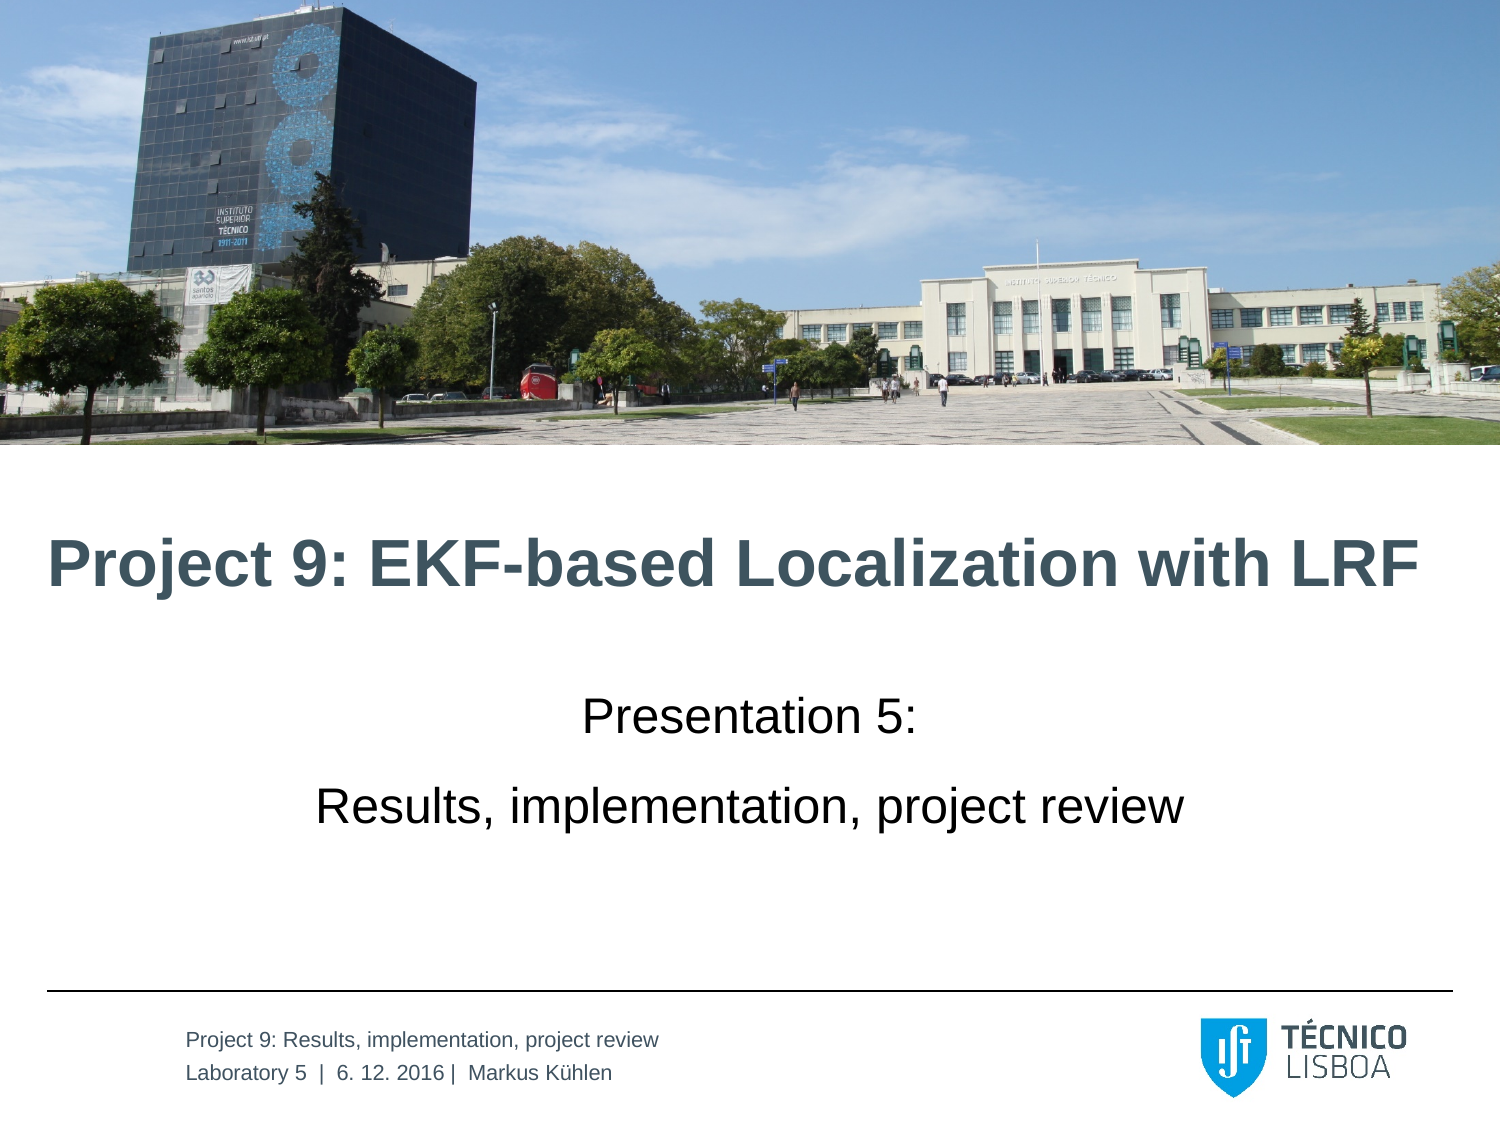

# Project 9: EKF-based Localization with LRF
Presentation 5:
Results, implementation, project review